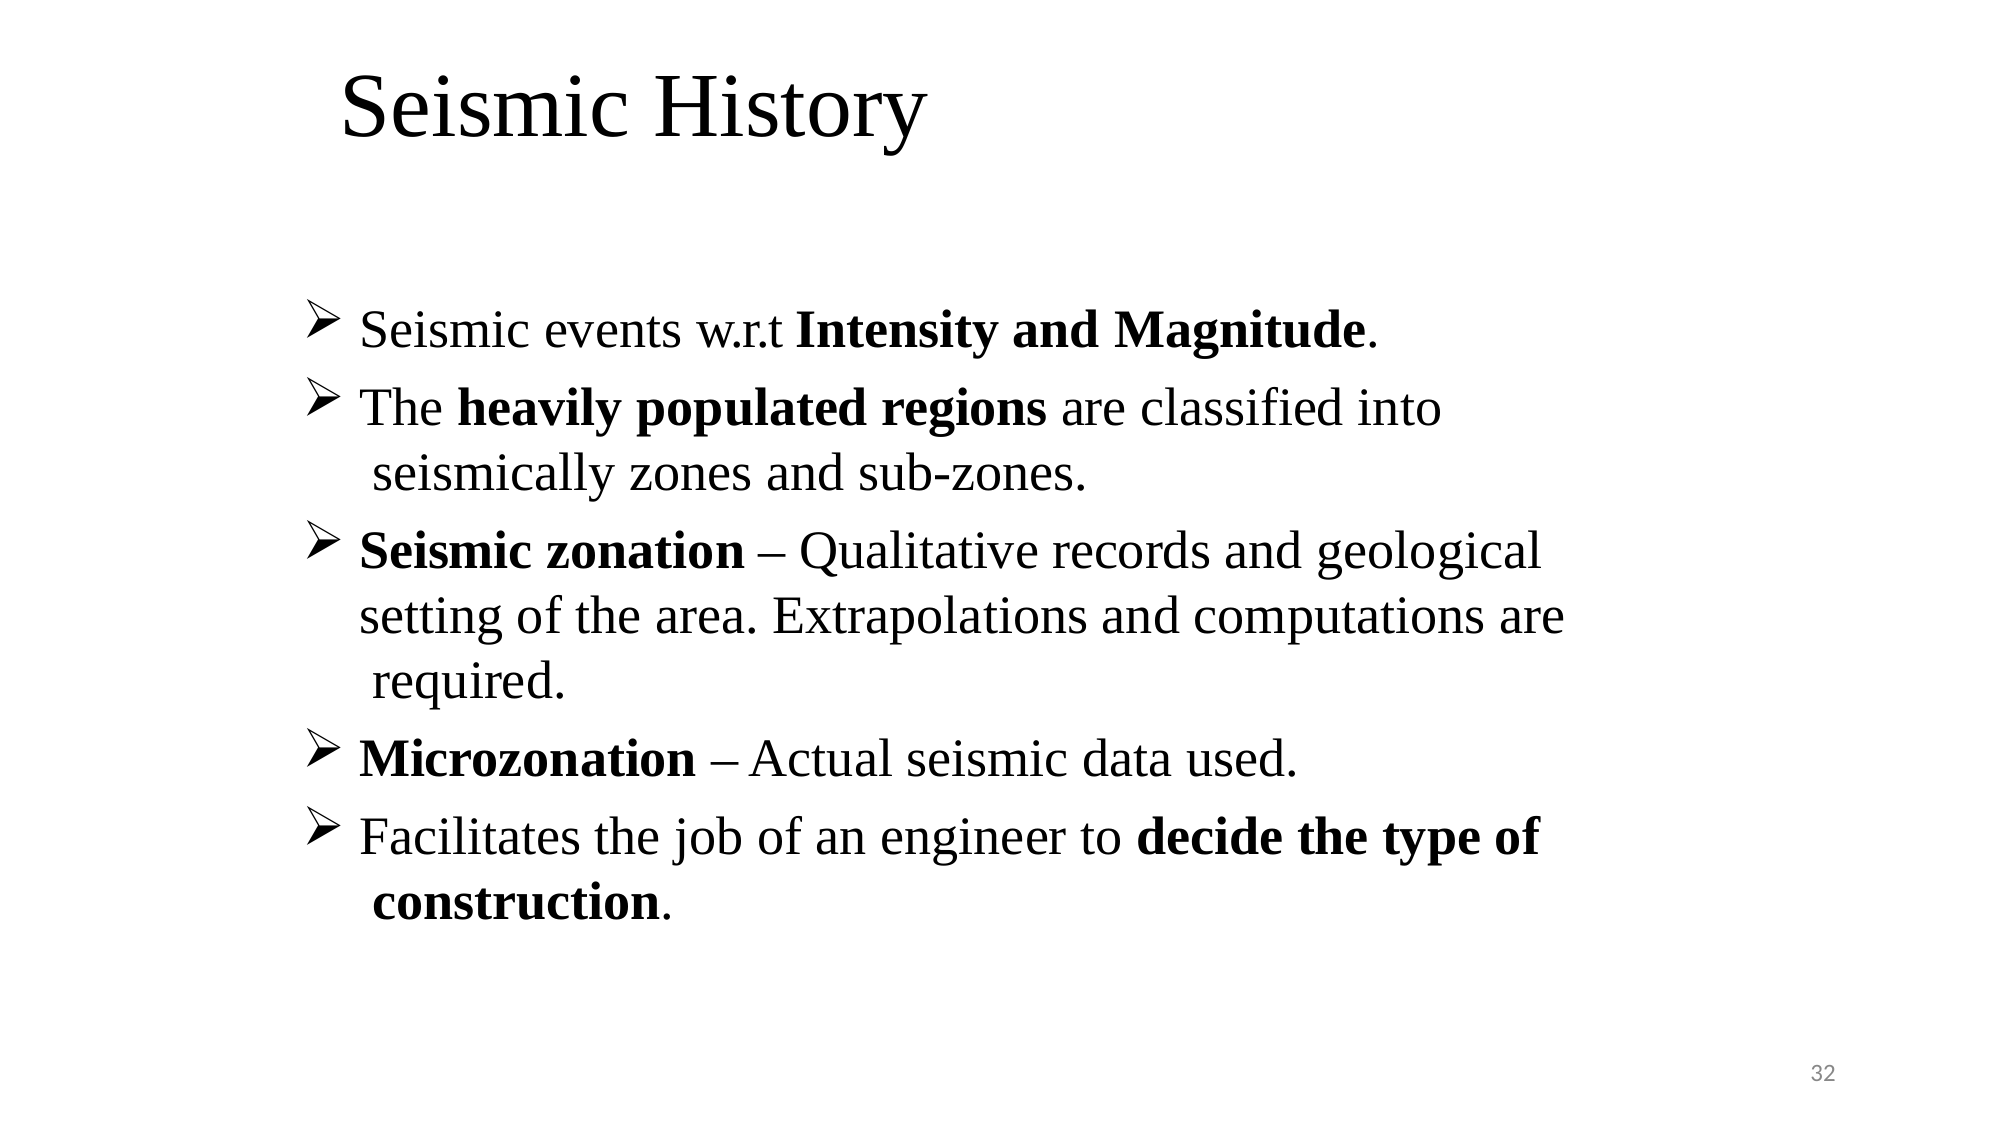

# Seismic History
Seismic events w.r.t Intensity and Magnitude.
The heavily populated regions are classified into  seismically zones and sub-zones.
Seismic zonation – Qualitative records and geological  setting of the area. Extrapolations and computations are  required.
Microzonation – Actual seismic data used.
Facilitates the job of an engineer to decide the type of  construction.
32